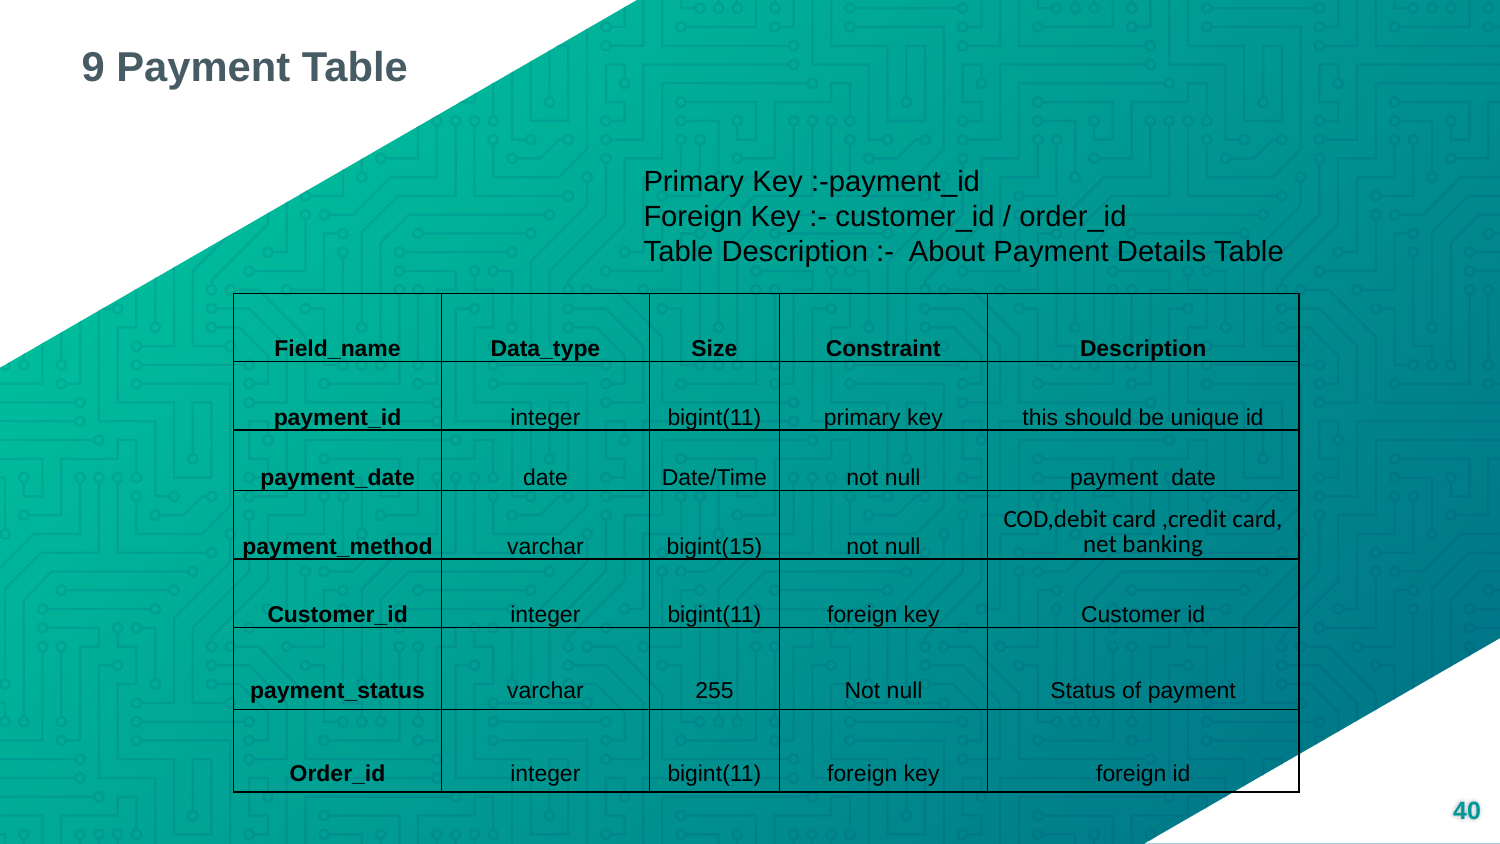

9 Payment Table
Primary Key :-payment_id
Foreign Key :- customer_id / order_id
Table Description :-  About Payment Details Table
| Field\_name | Data\_type | Size | Constraint | Description |
| --- | --- | --- | --- | --- |
| payment\_id | integer | bigint(11) | primary key | this should be unique id |
| payment\_date | date | Date/Time | not null | payment date |
| payment\_method | varchar | bigint(15) | not null | COD,debit card ,credit card, net banking |
| Customer\_id | integer | bigint(11) | foreign key | Customer id |
| payment\_status | varchar | 255 | Not null | Status of payment |
| Order\_id | integer | bigint(11) | foreign key | foreign id |
40